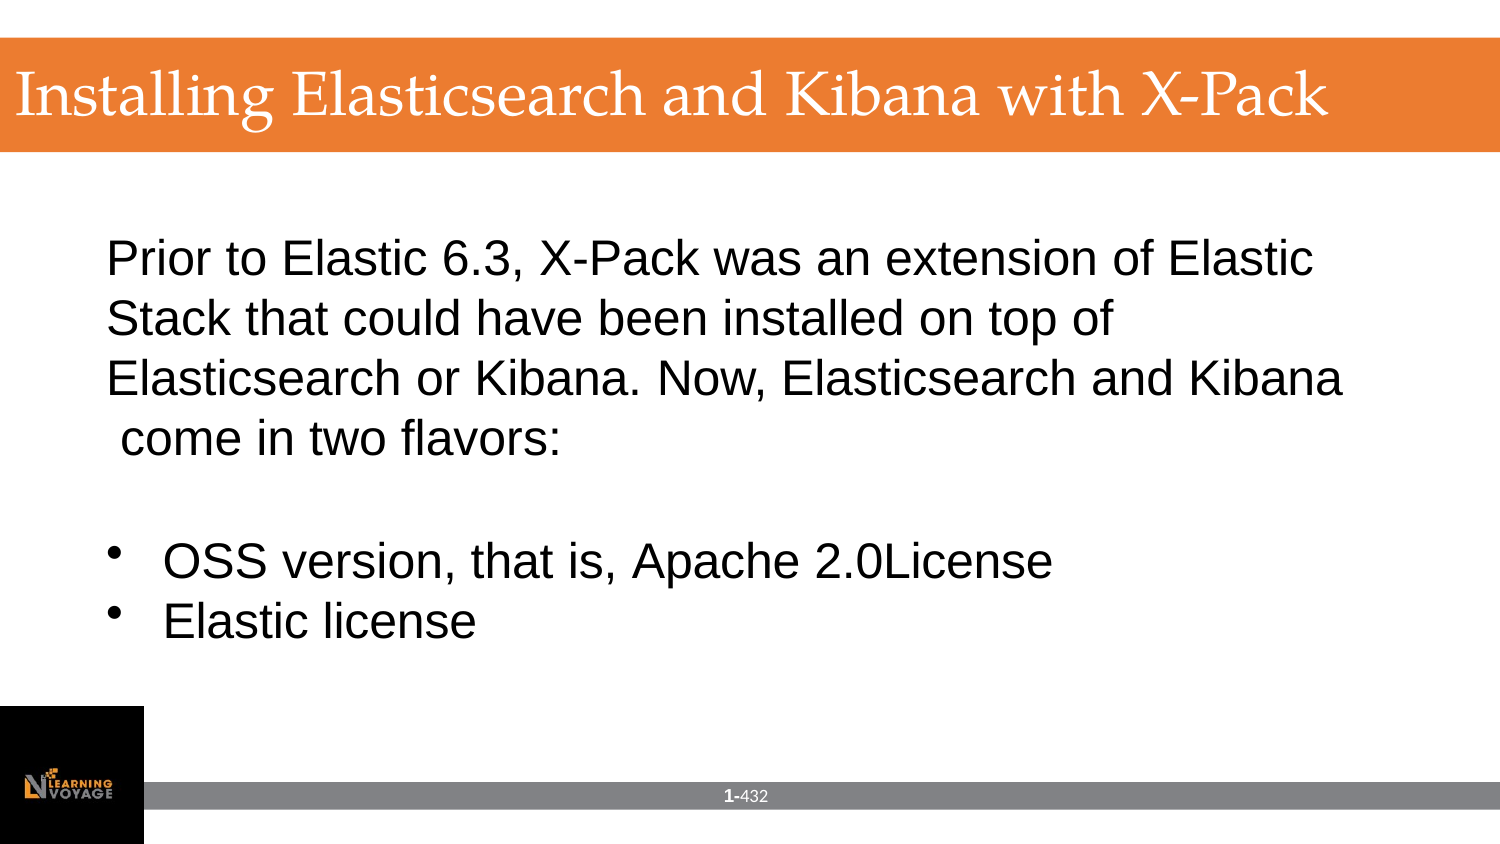

# Installing Elasticsearch and Kibana with X-Pack
Prior to Elastic 6.3, X-Pack was an extension of Elastic  Stack that could have been installed on top of  Elasticsearch or Kibana. Now, Elasticsearch and Kibana  come in two flavors:

OSS version, that is, Apache 2.0License
Elastic license
1-432